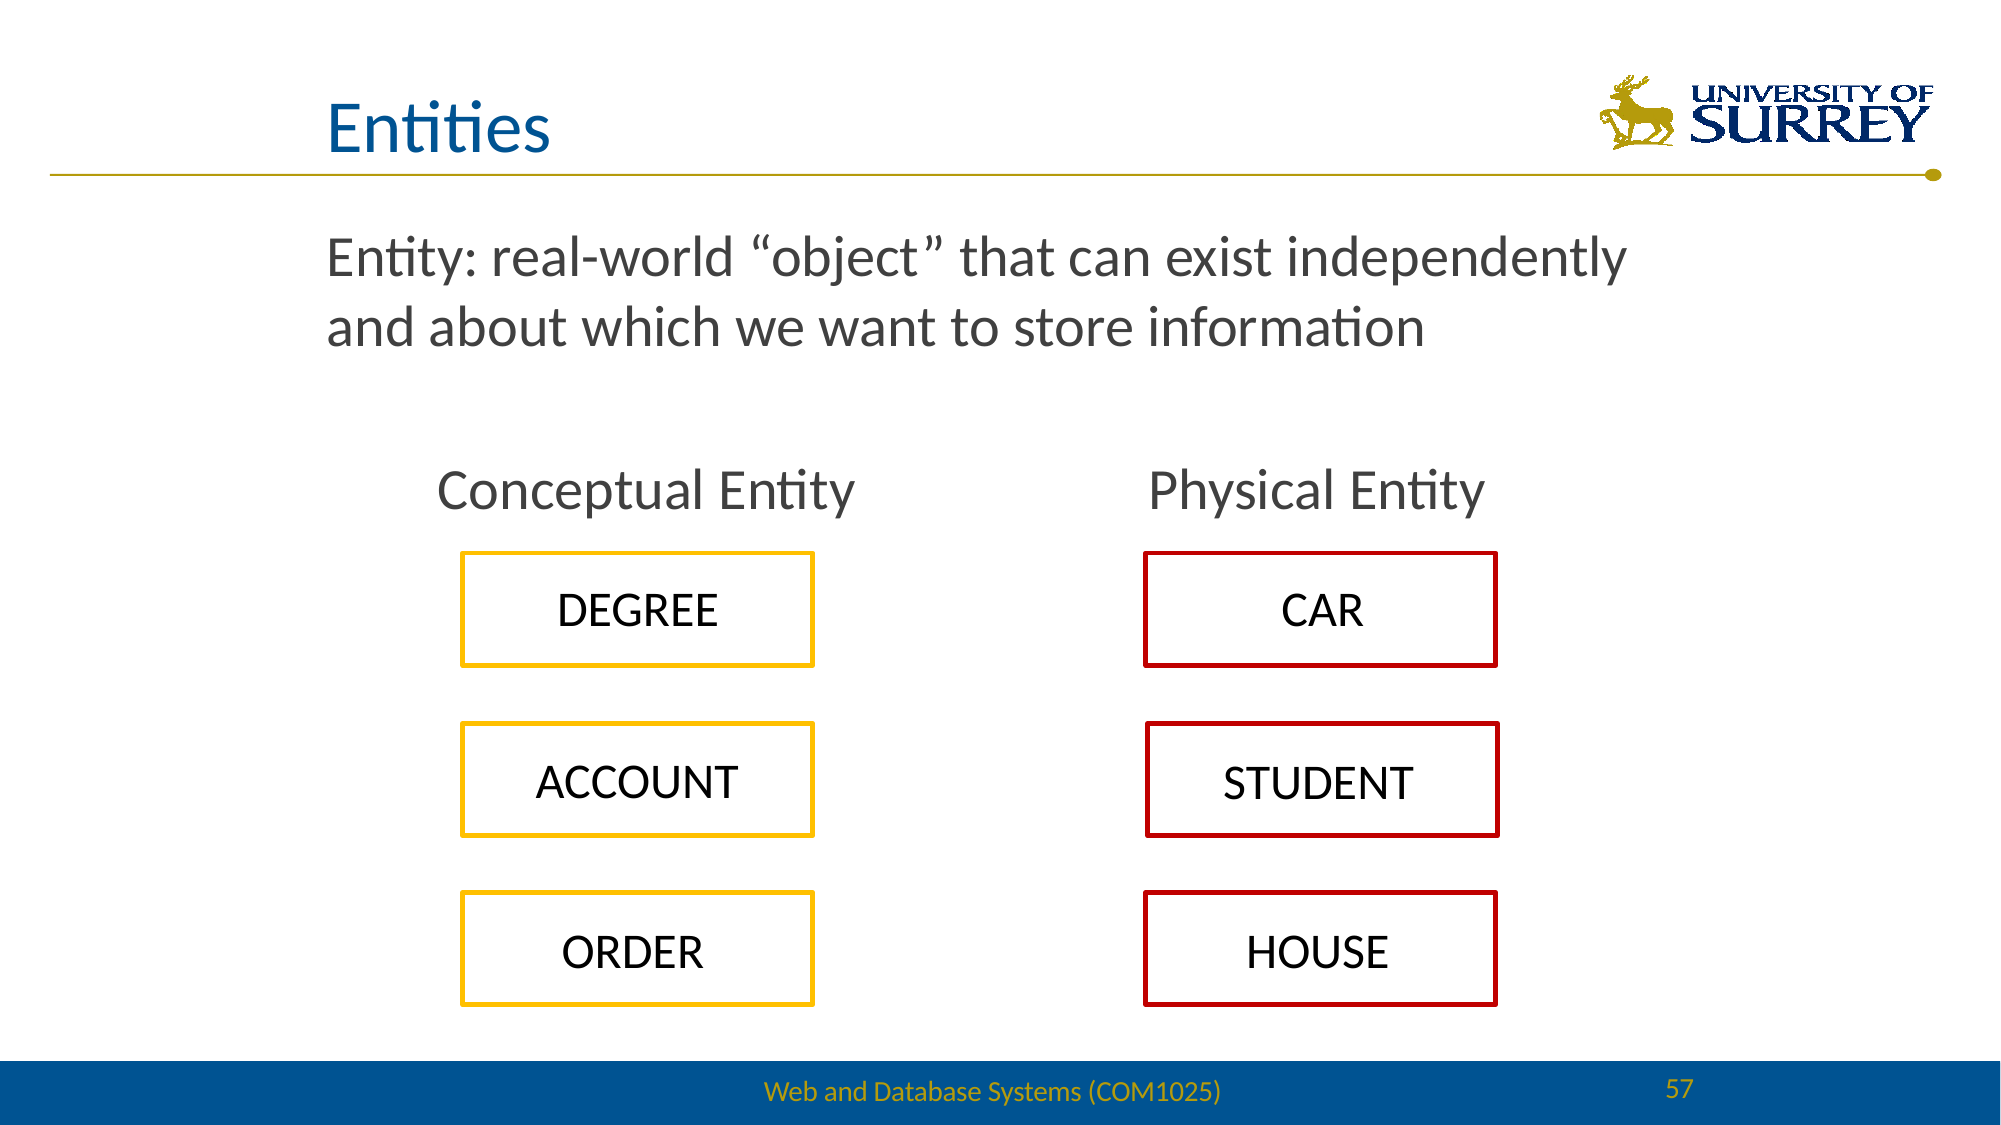

# Entities
Entity: real-world “object” that can exist independently and about which we want to store information
Conceptual Entity
Physical Entity

DEGREE

CAR

ACCOUNT

STUDENT

ORDER

HOUSE
57
Web and Database Systems (COM1025)